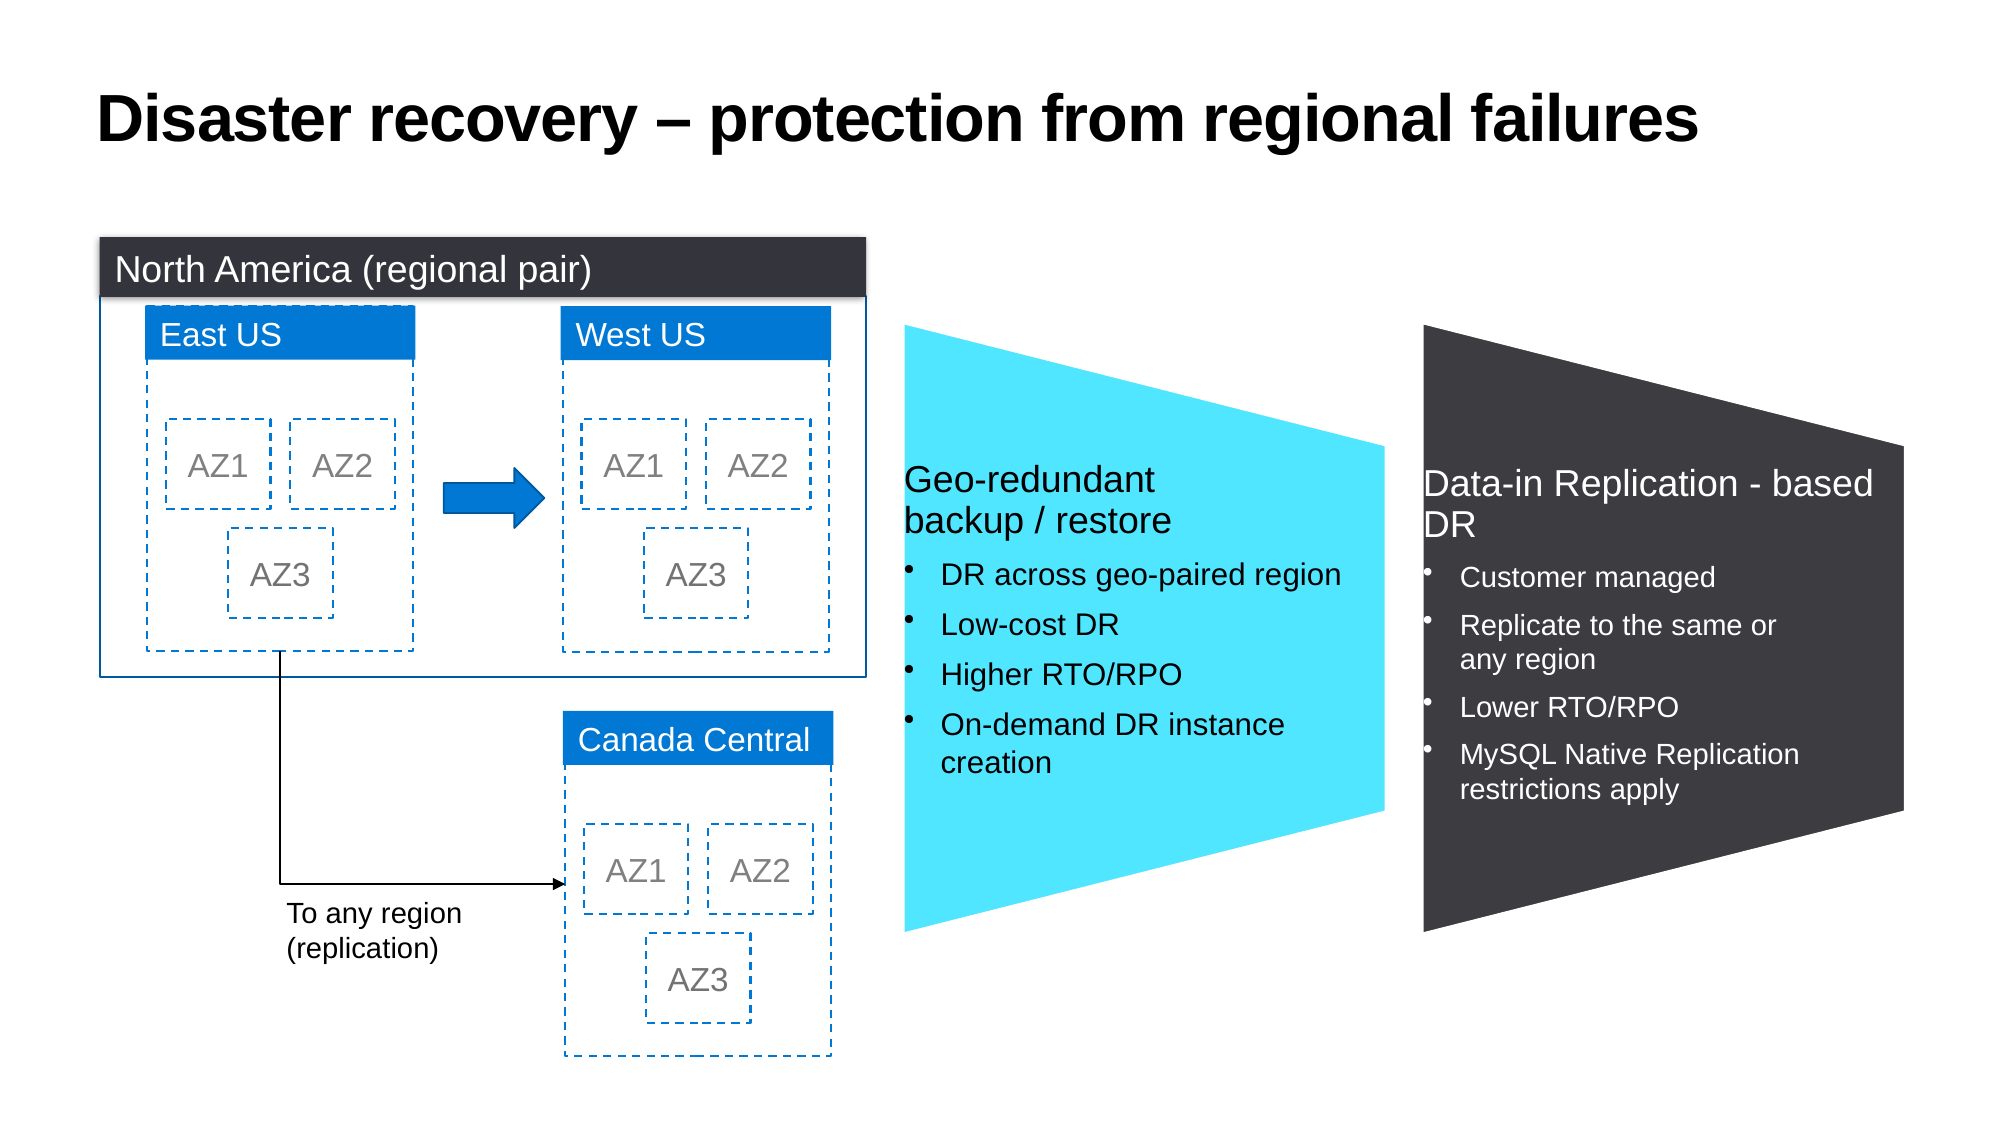

# Disaster recovery – protection from regional failures
North America (regional pair)

East US

AZ1
AZ2
AZ3
West US

AZ1
AZ2
AZ3

Canada Central

AZ1
AZ2
AZ3
To any region (replication)
Geo-redundant
backup / restore
DR across geo-paired region
Low-cost DR
Higher RTO/RPO
On-demand DR instance creation
Data-in Replication - based DR
Customer managed
Replicate to the same or
any region
Lower RTO/RPO
MySQL Native Replication restrictions apply